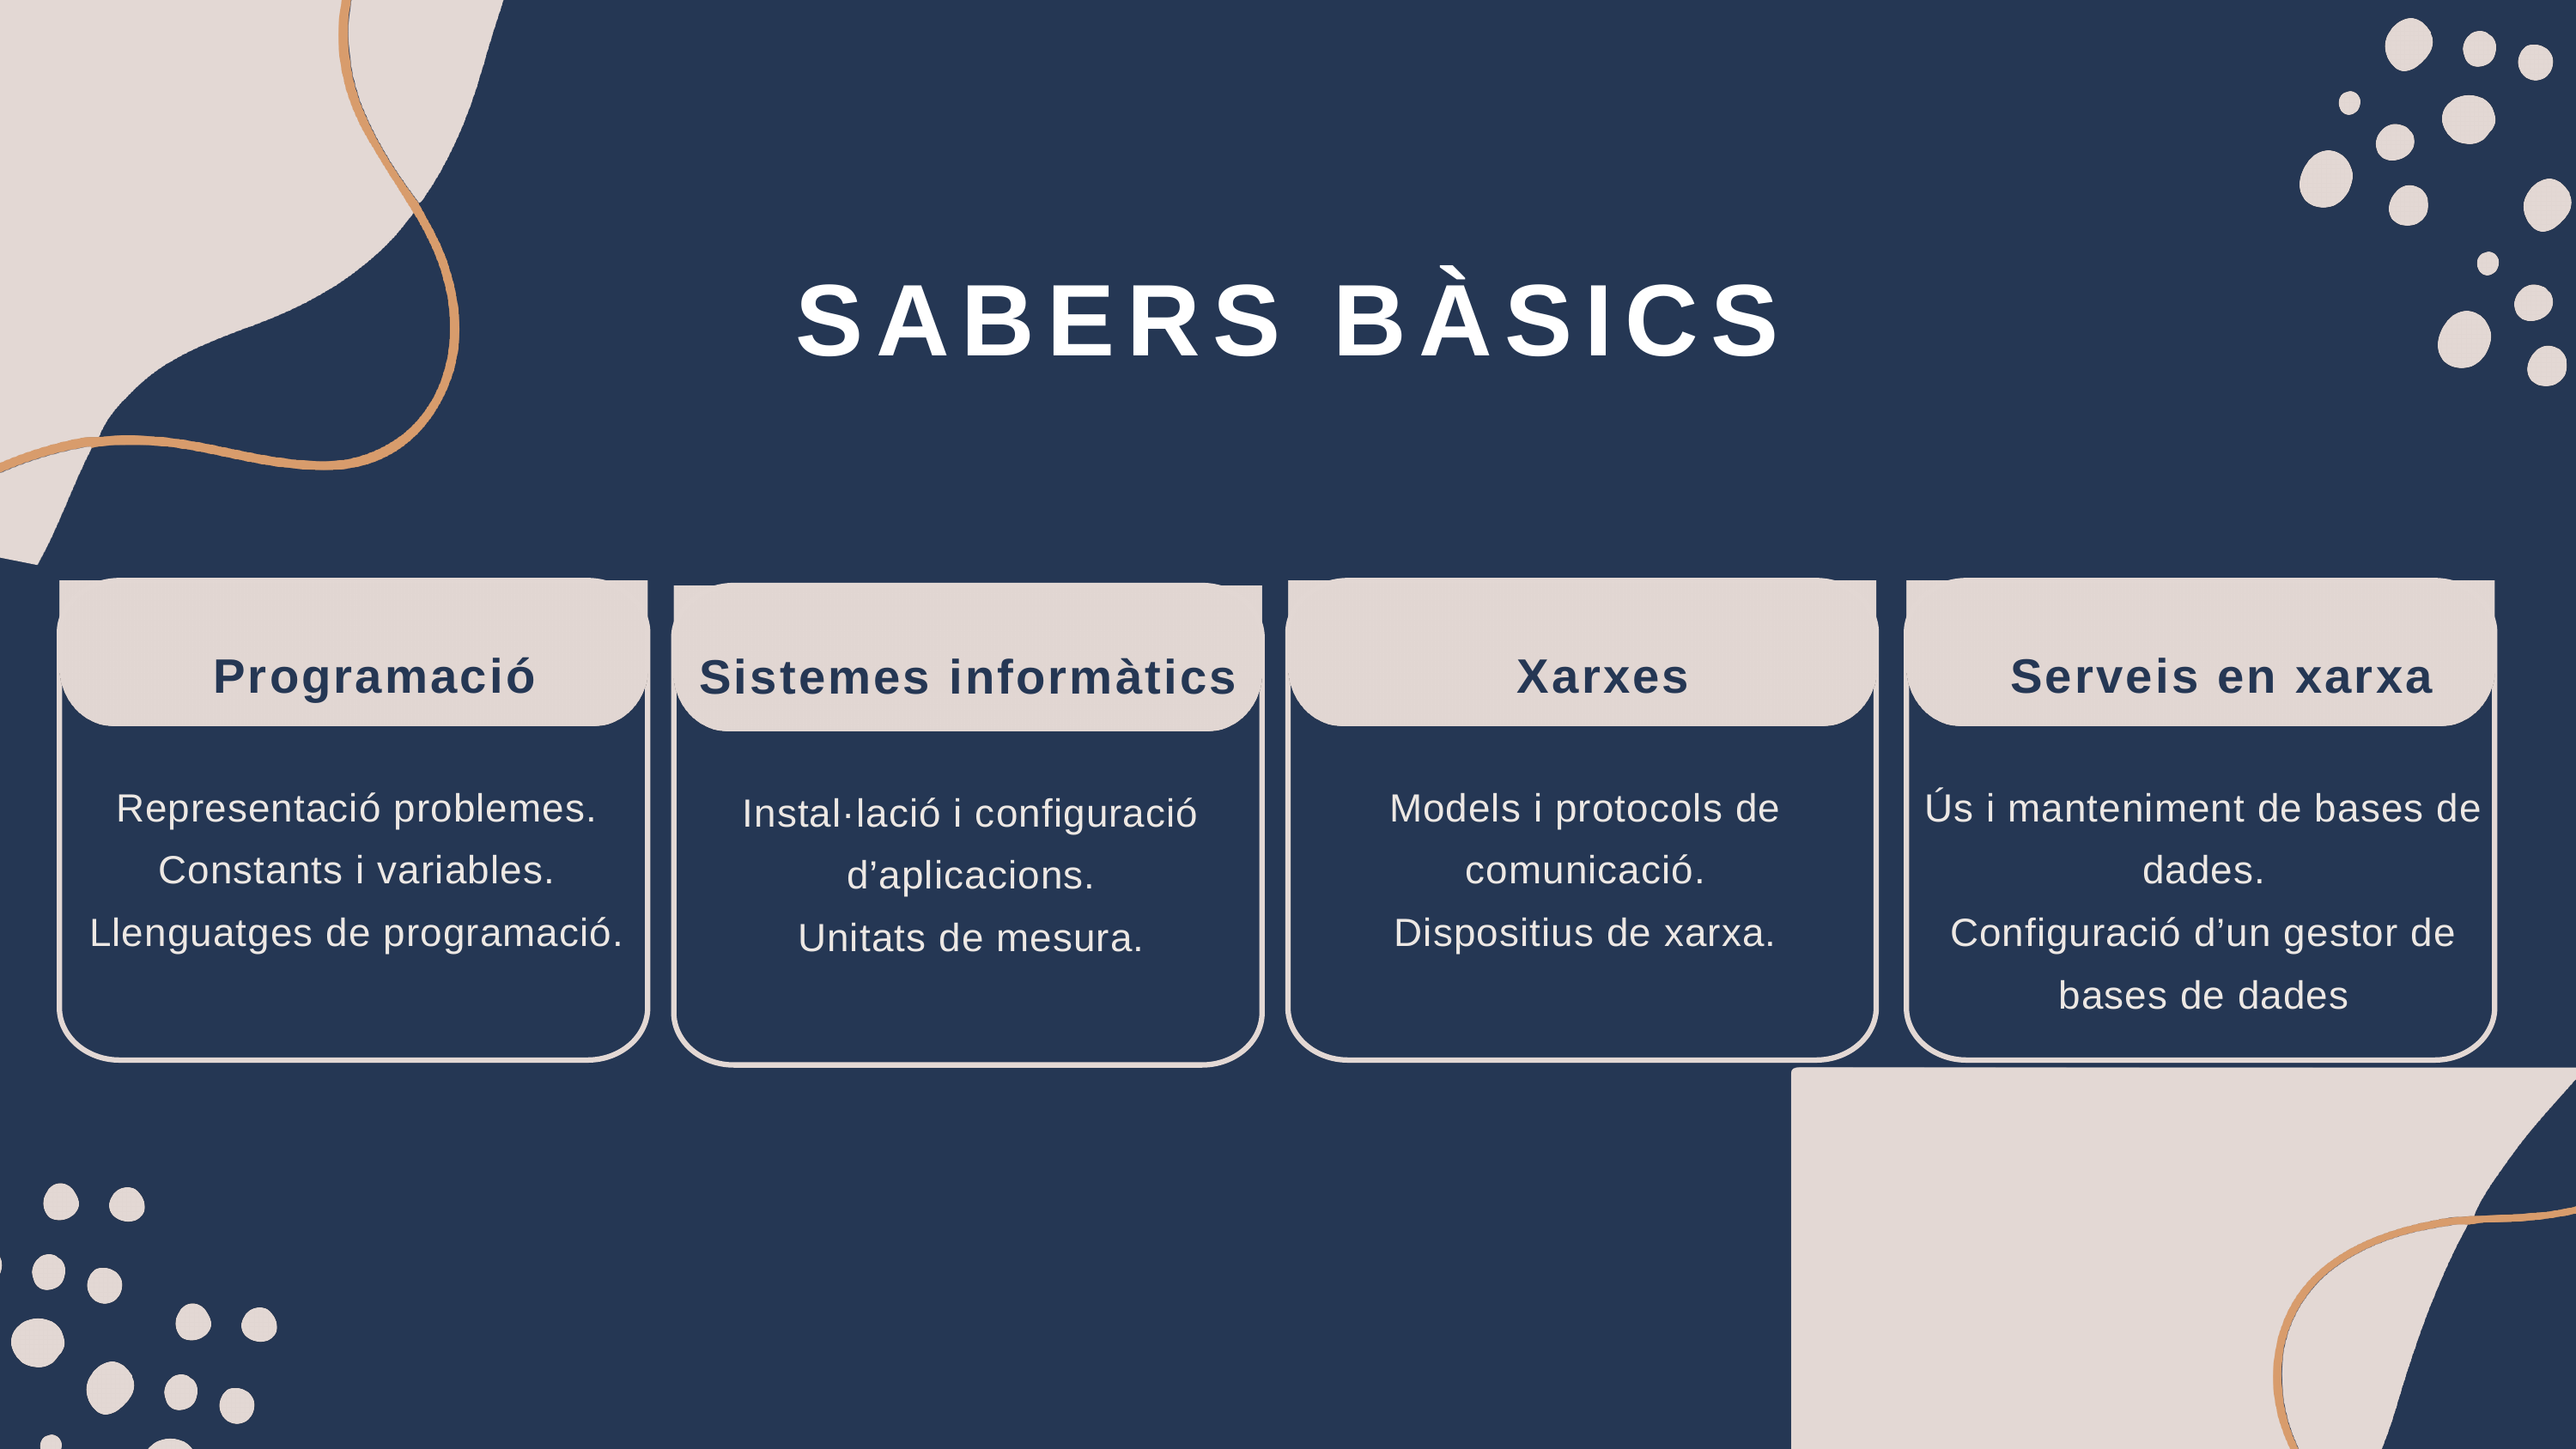

SABERS BÀSICS

Xarxes
Serveis en xarxa
Programació
Sistemes informàtics
Models i protocols de comunicació.
Dispositius de xarxa.

Ús i manteniment de bases de dades.
Configuració d’un gestor de bases de dades

Representació problemes.
Constants i variables.
Llenguatges de programació.

Instal·lació i configuració d’aplicacions.
Unitats de mesura.